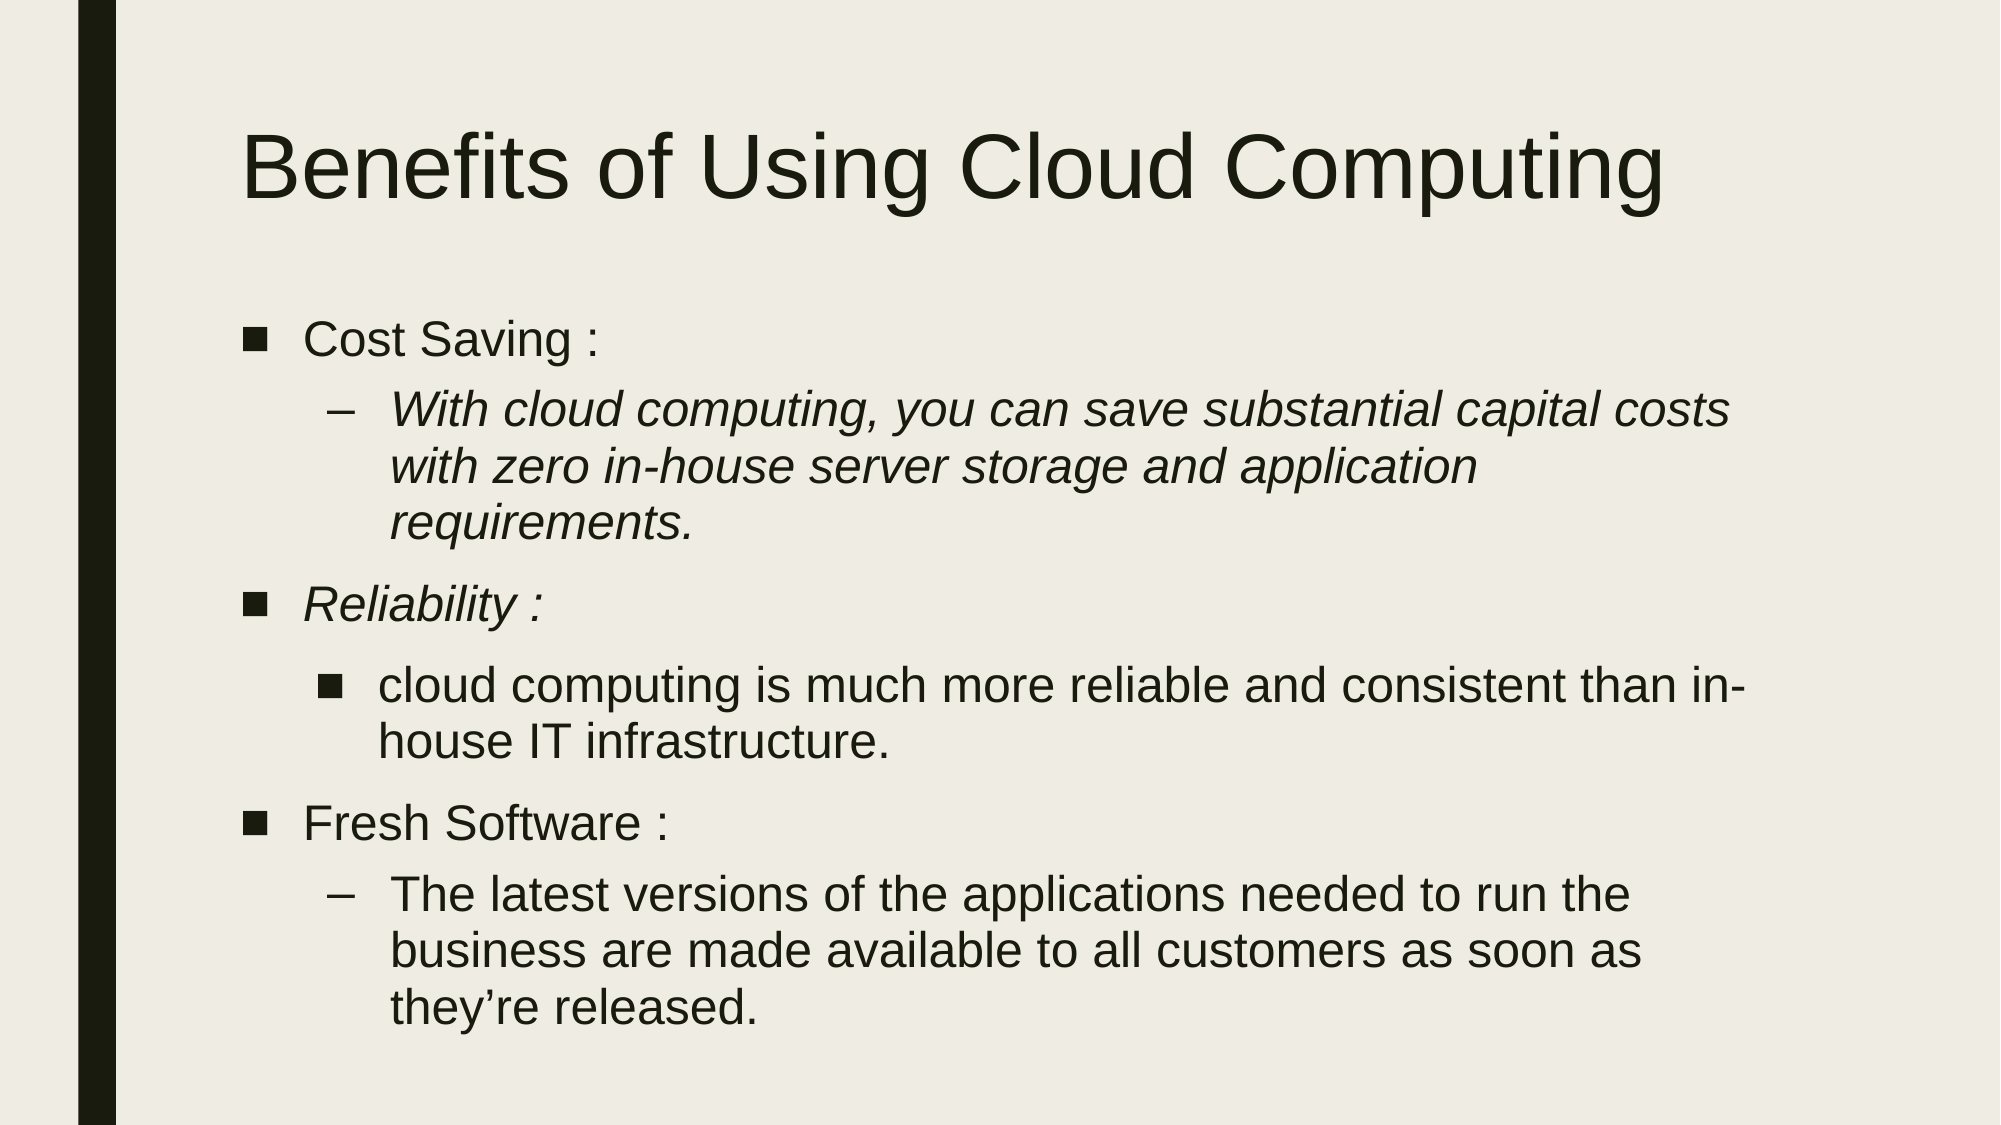

# Benefits of Using Cloud Computing
Cost Saving :
With cloud computing, you can save substantial capital costs with zero in-house server storage and application requirements.
Reliability :
cloud computing is much more reliable and consistent than in-house IT infrastructure.
Fresh Software :
The latest versions of the applications needed to run the business are made available to all customers as soon as they’re released.